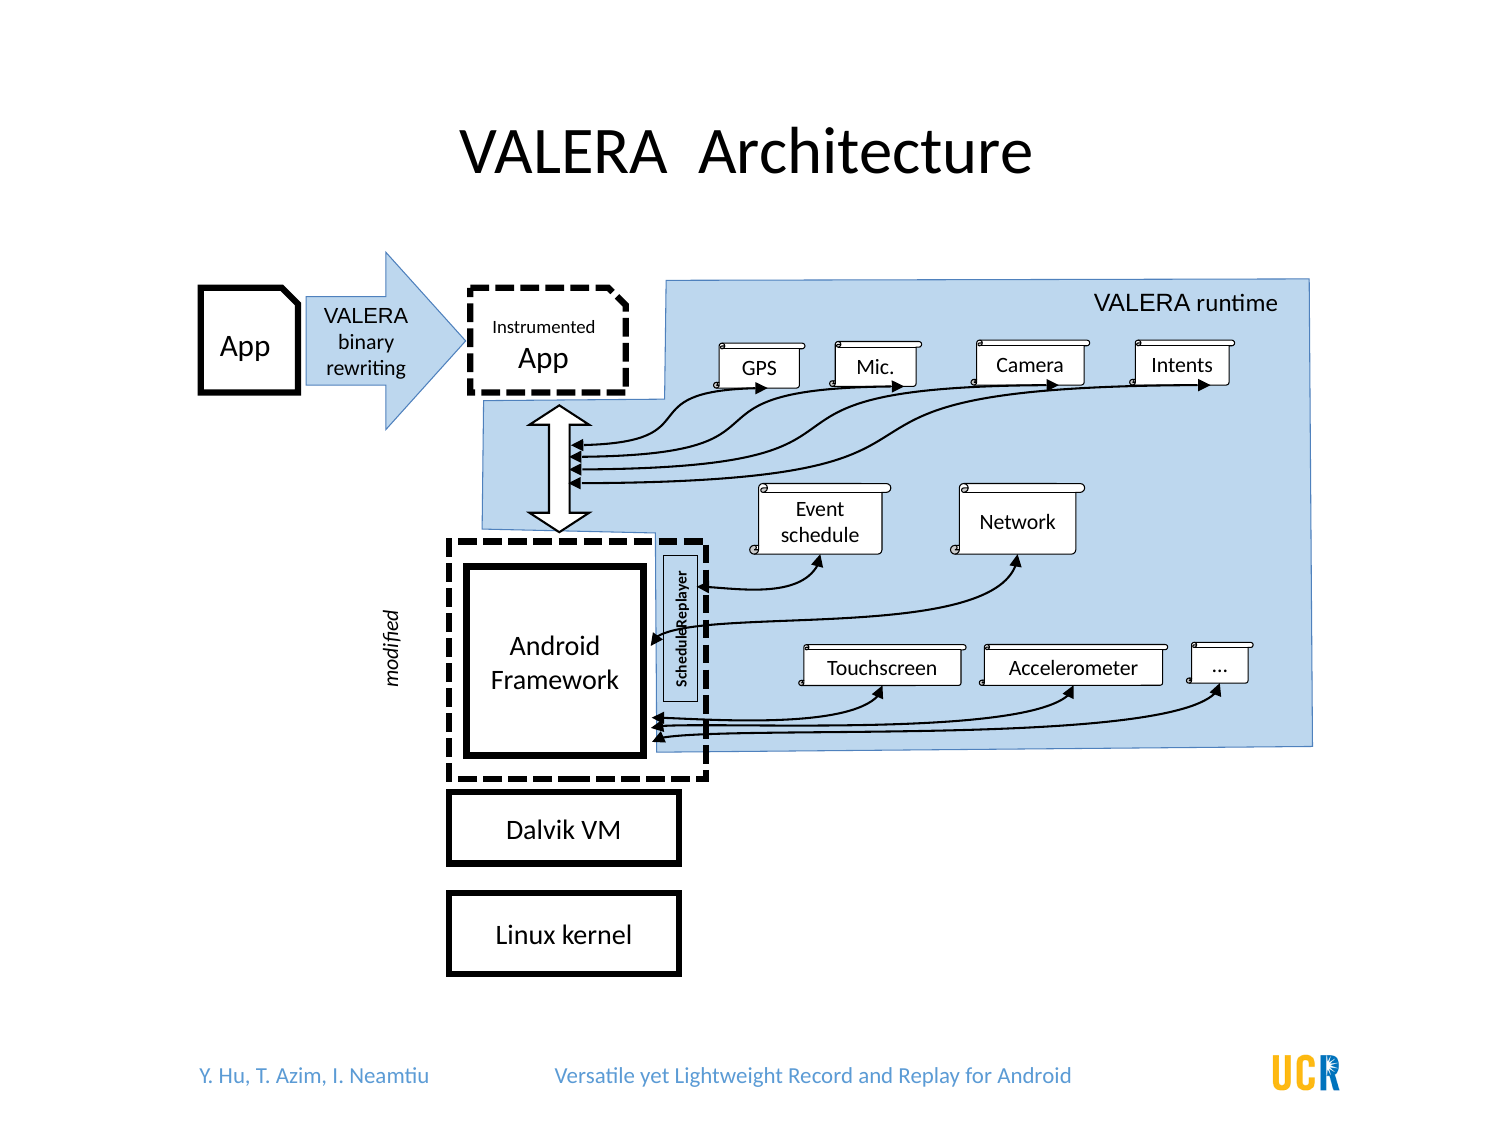

VALERA  Architecture
VALERA binary rewriting

VALERA runtime
App
Instrumented App
Camera
Intents
Mic.
GPS

Event schedule
Network

Android
Framework
ScheduleReplayer
modified
…
Accelerometer
Touchscreen
Dalvik VM
Linux kernel